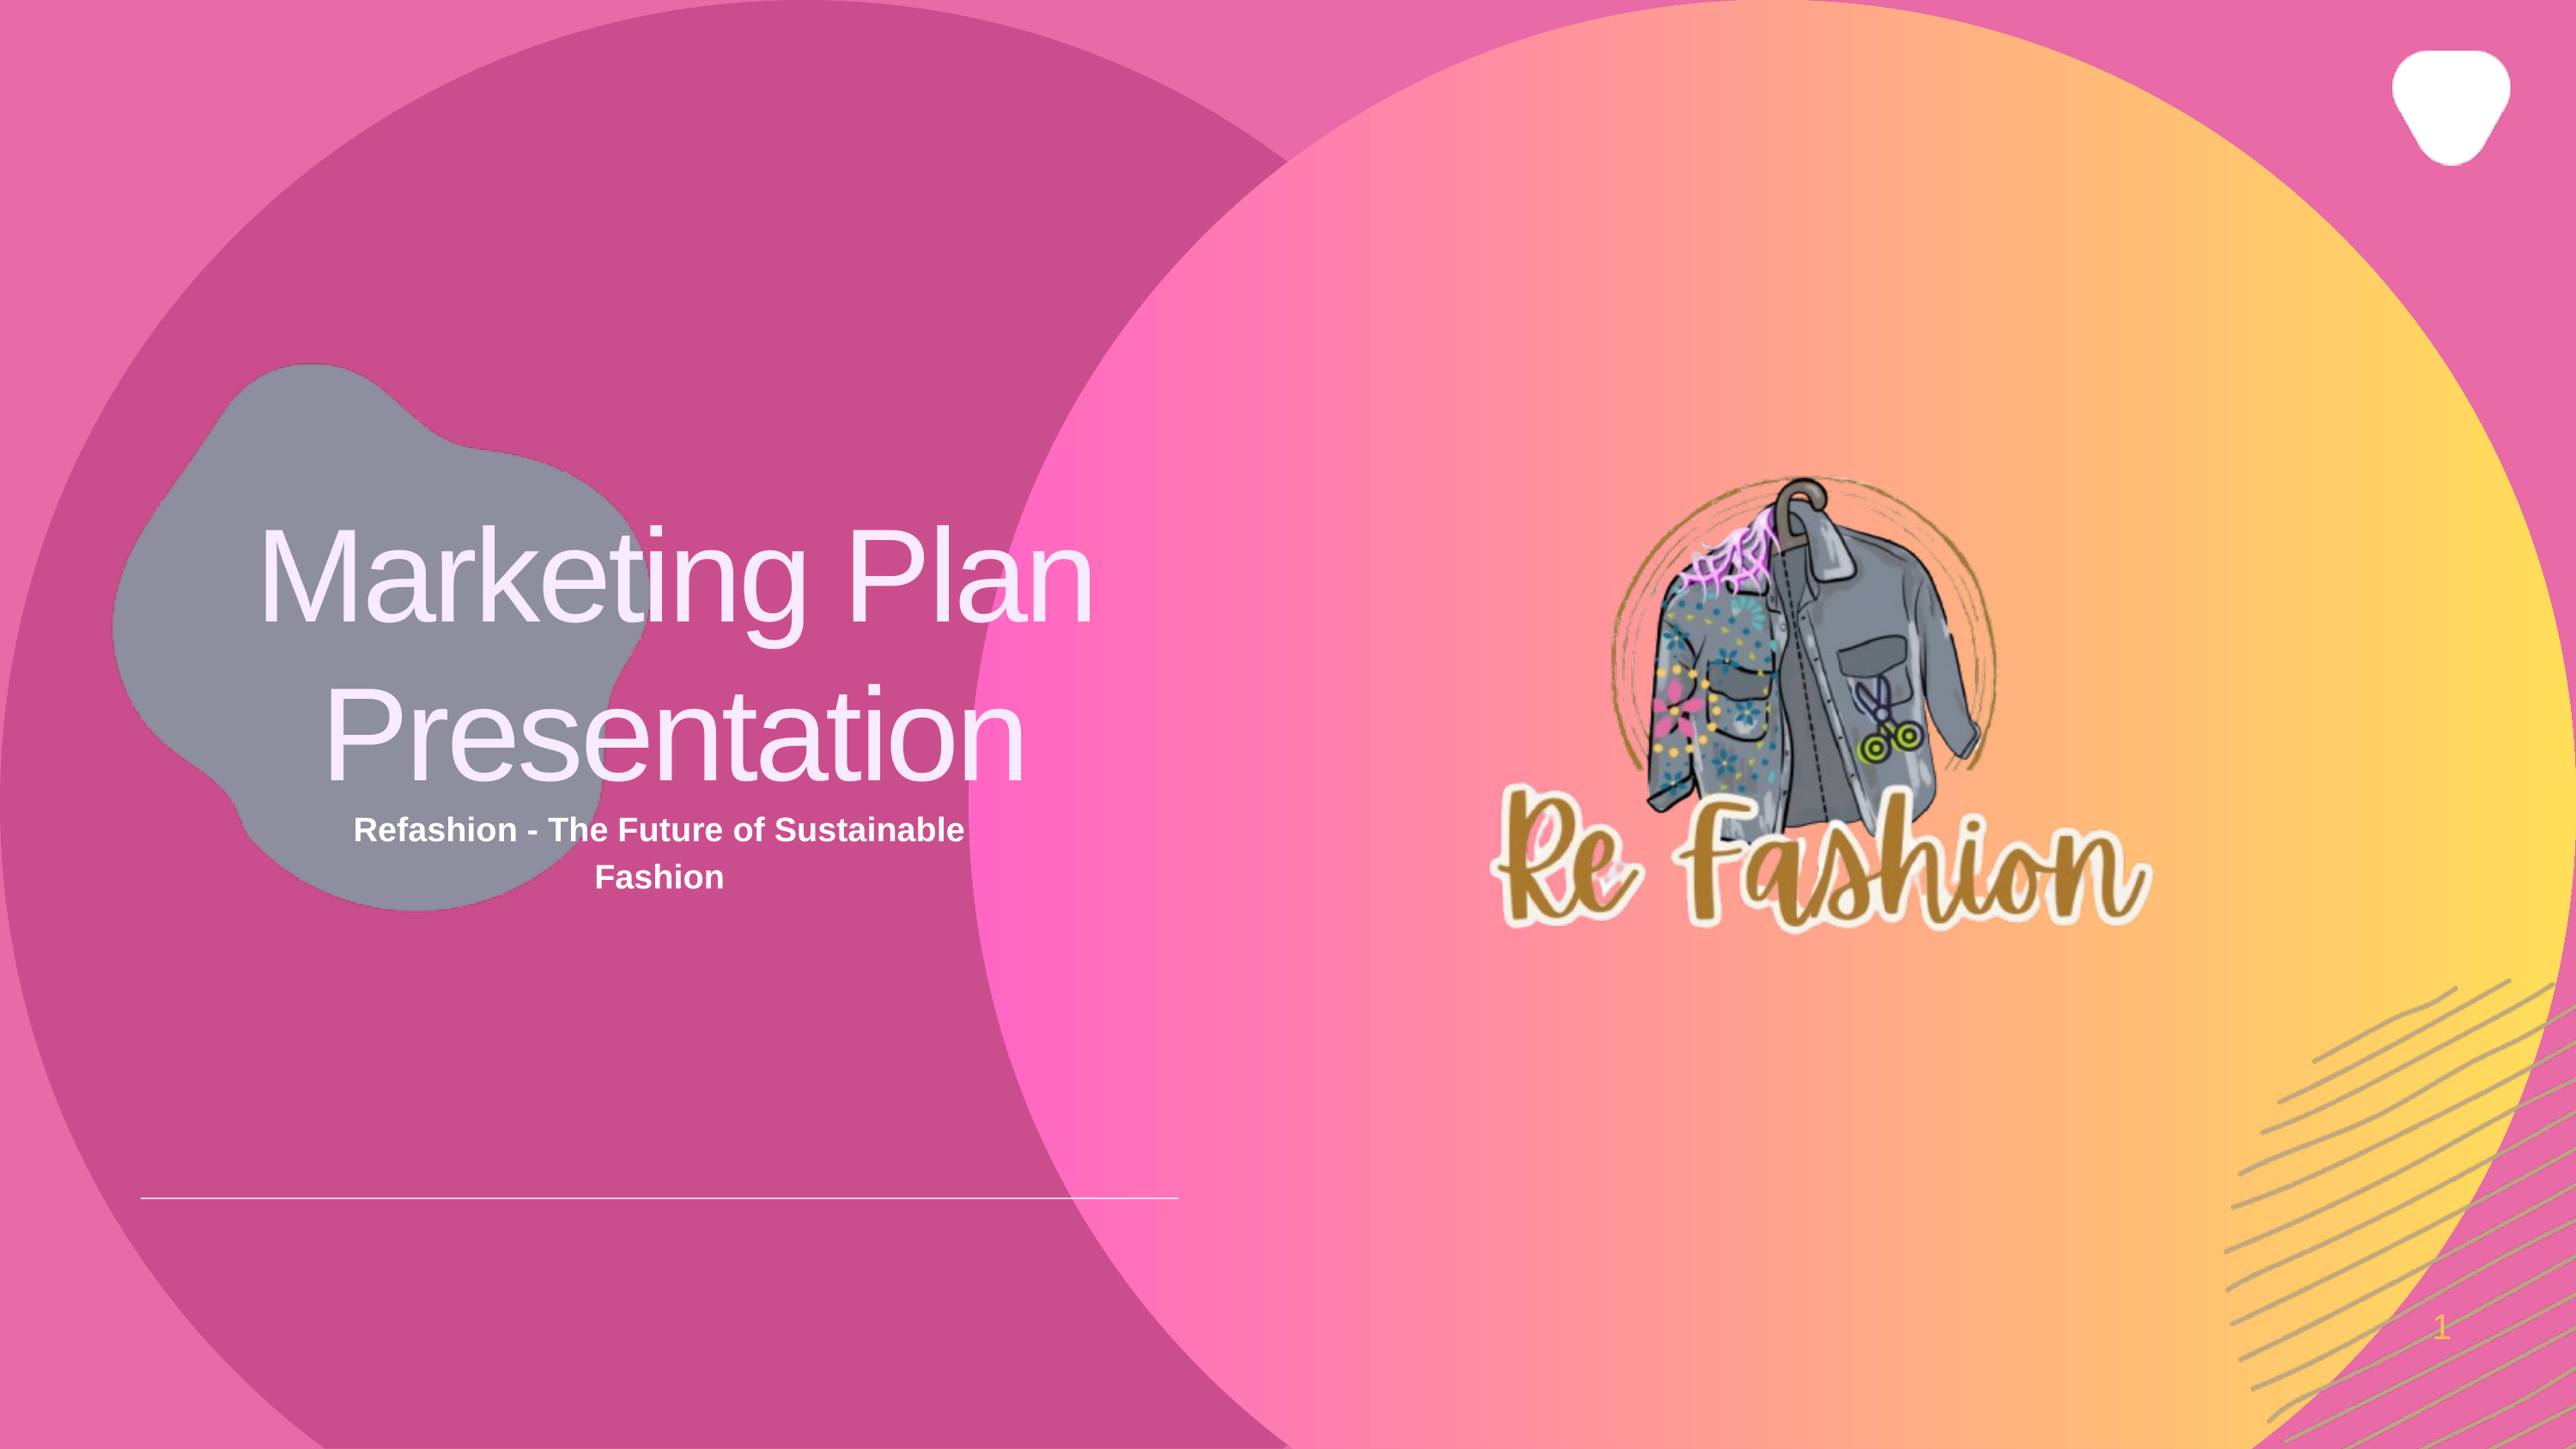

Marketing Plan Presentation
Refashion - The Future of Sustainable Fashion

1